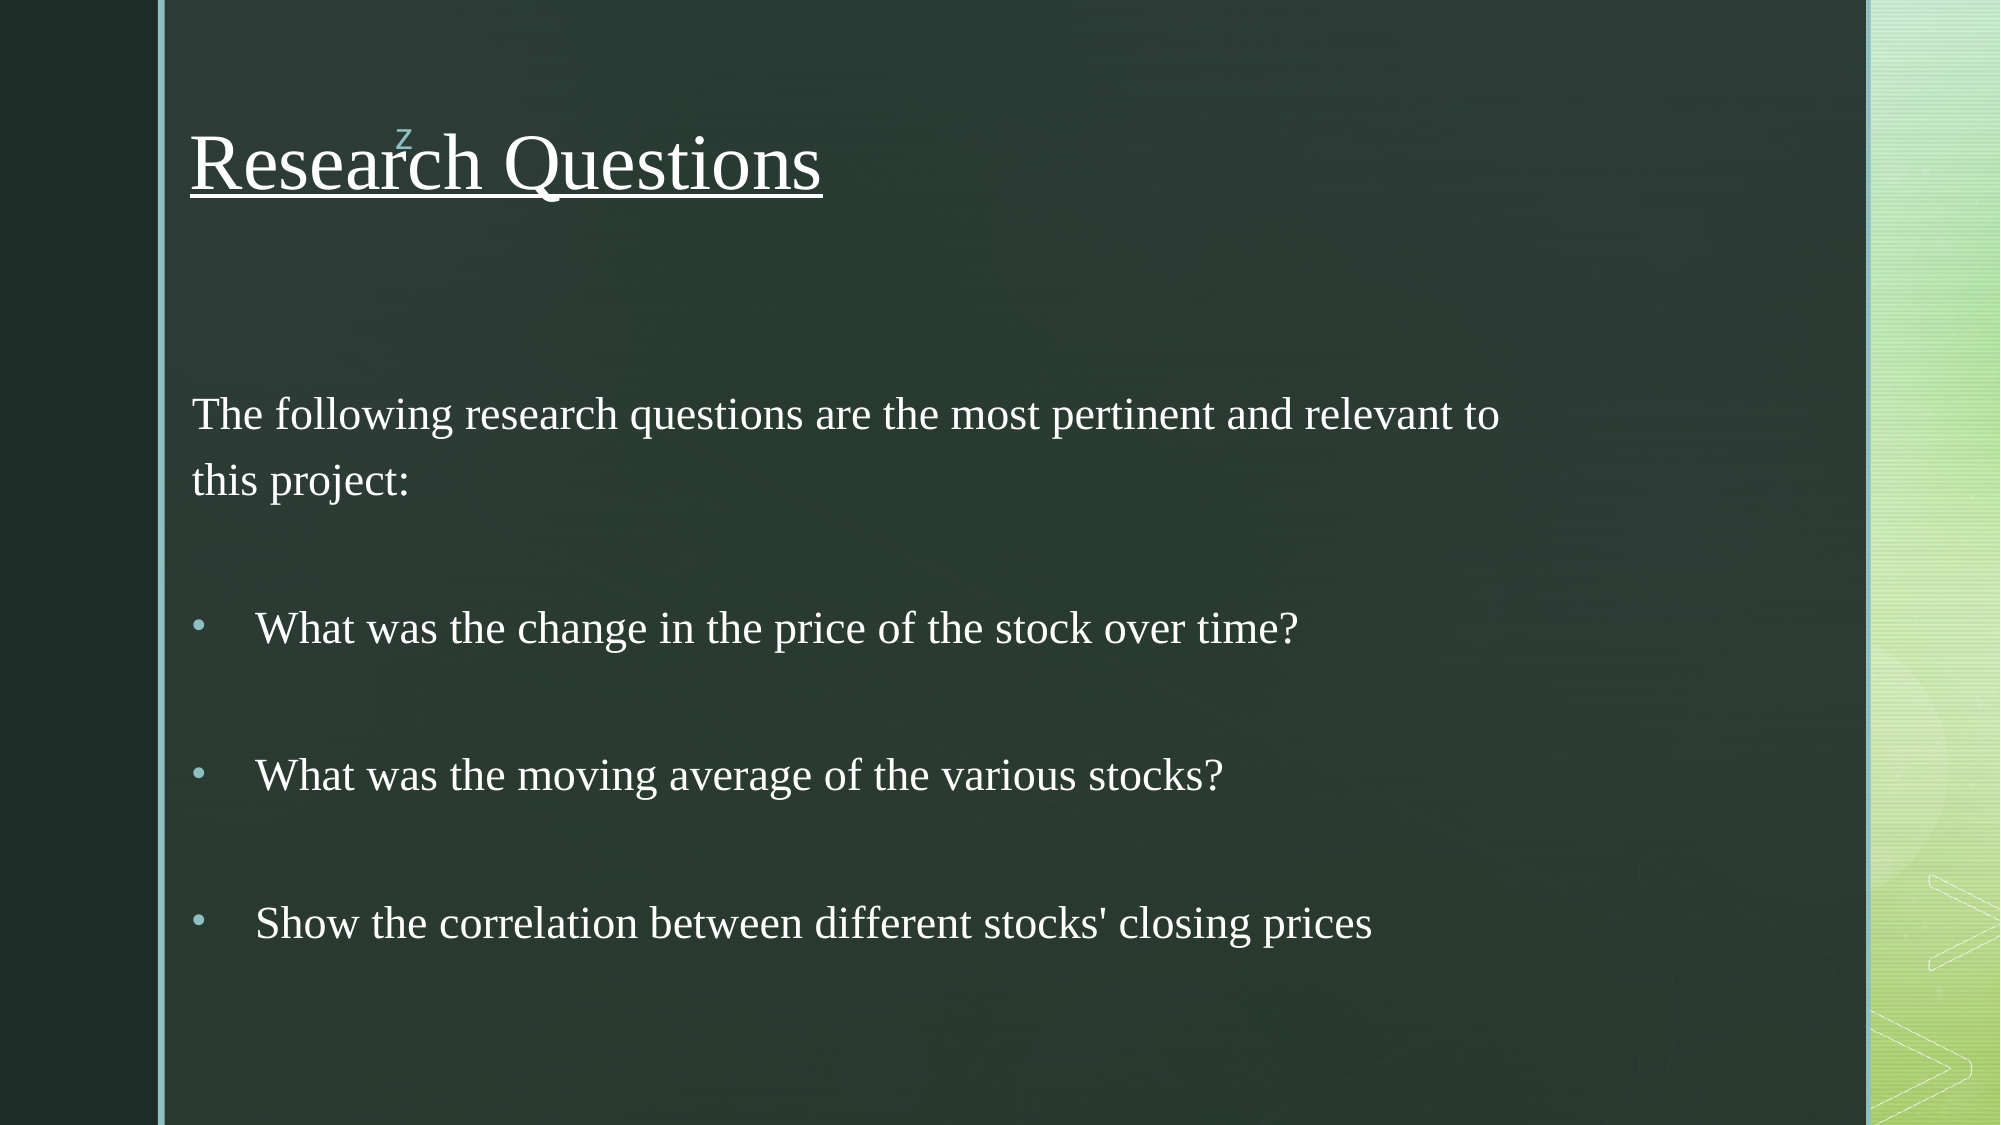

# Research Questions
The following research questions are the most pertinent and relevant to this project:

 What was the change in the price of the stock over time?

 What was the moving average of the various stocks?

 Show the correlation between different stocks' closing prices